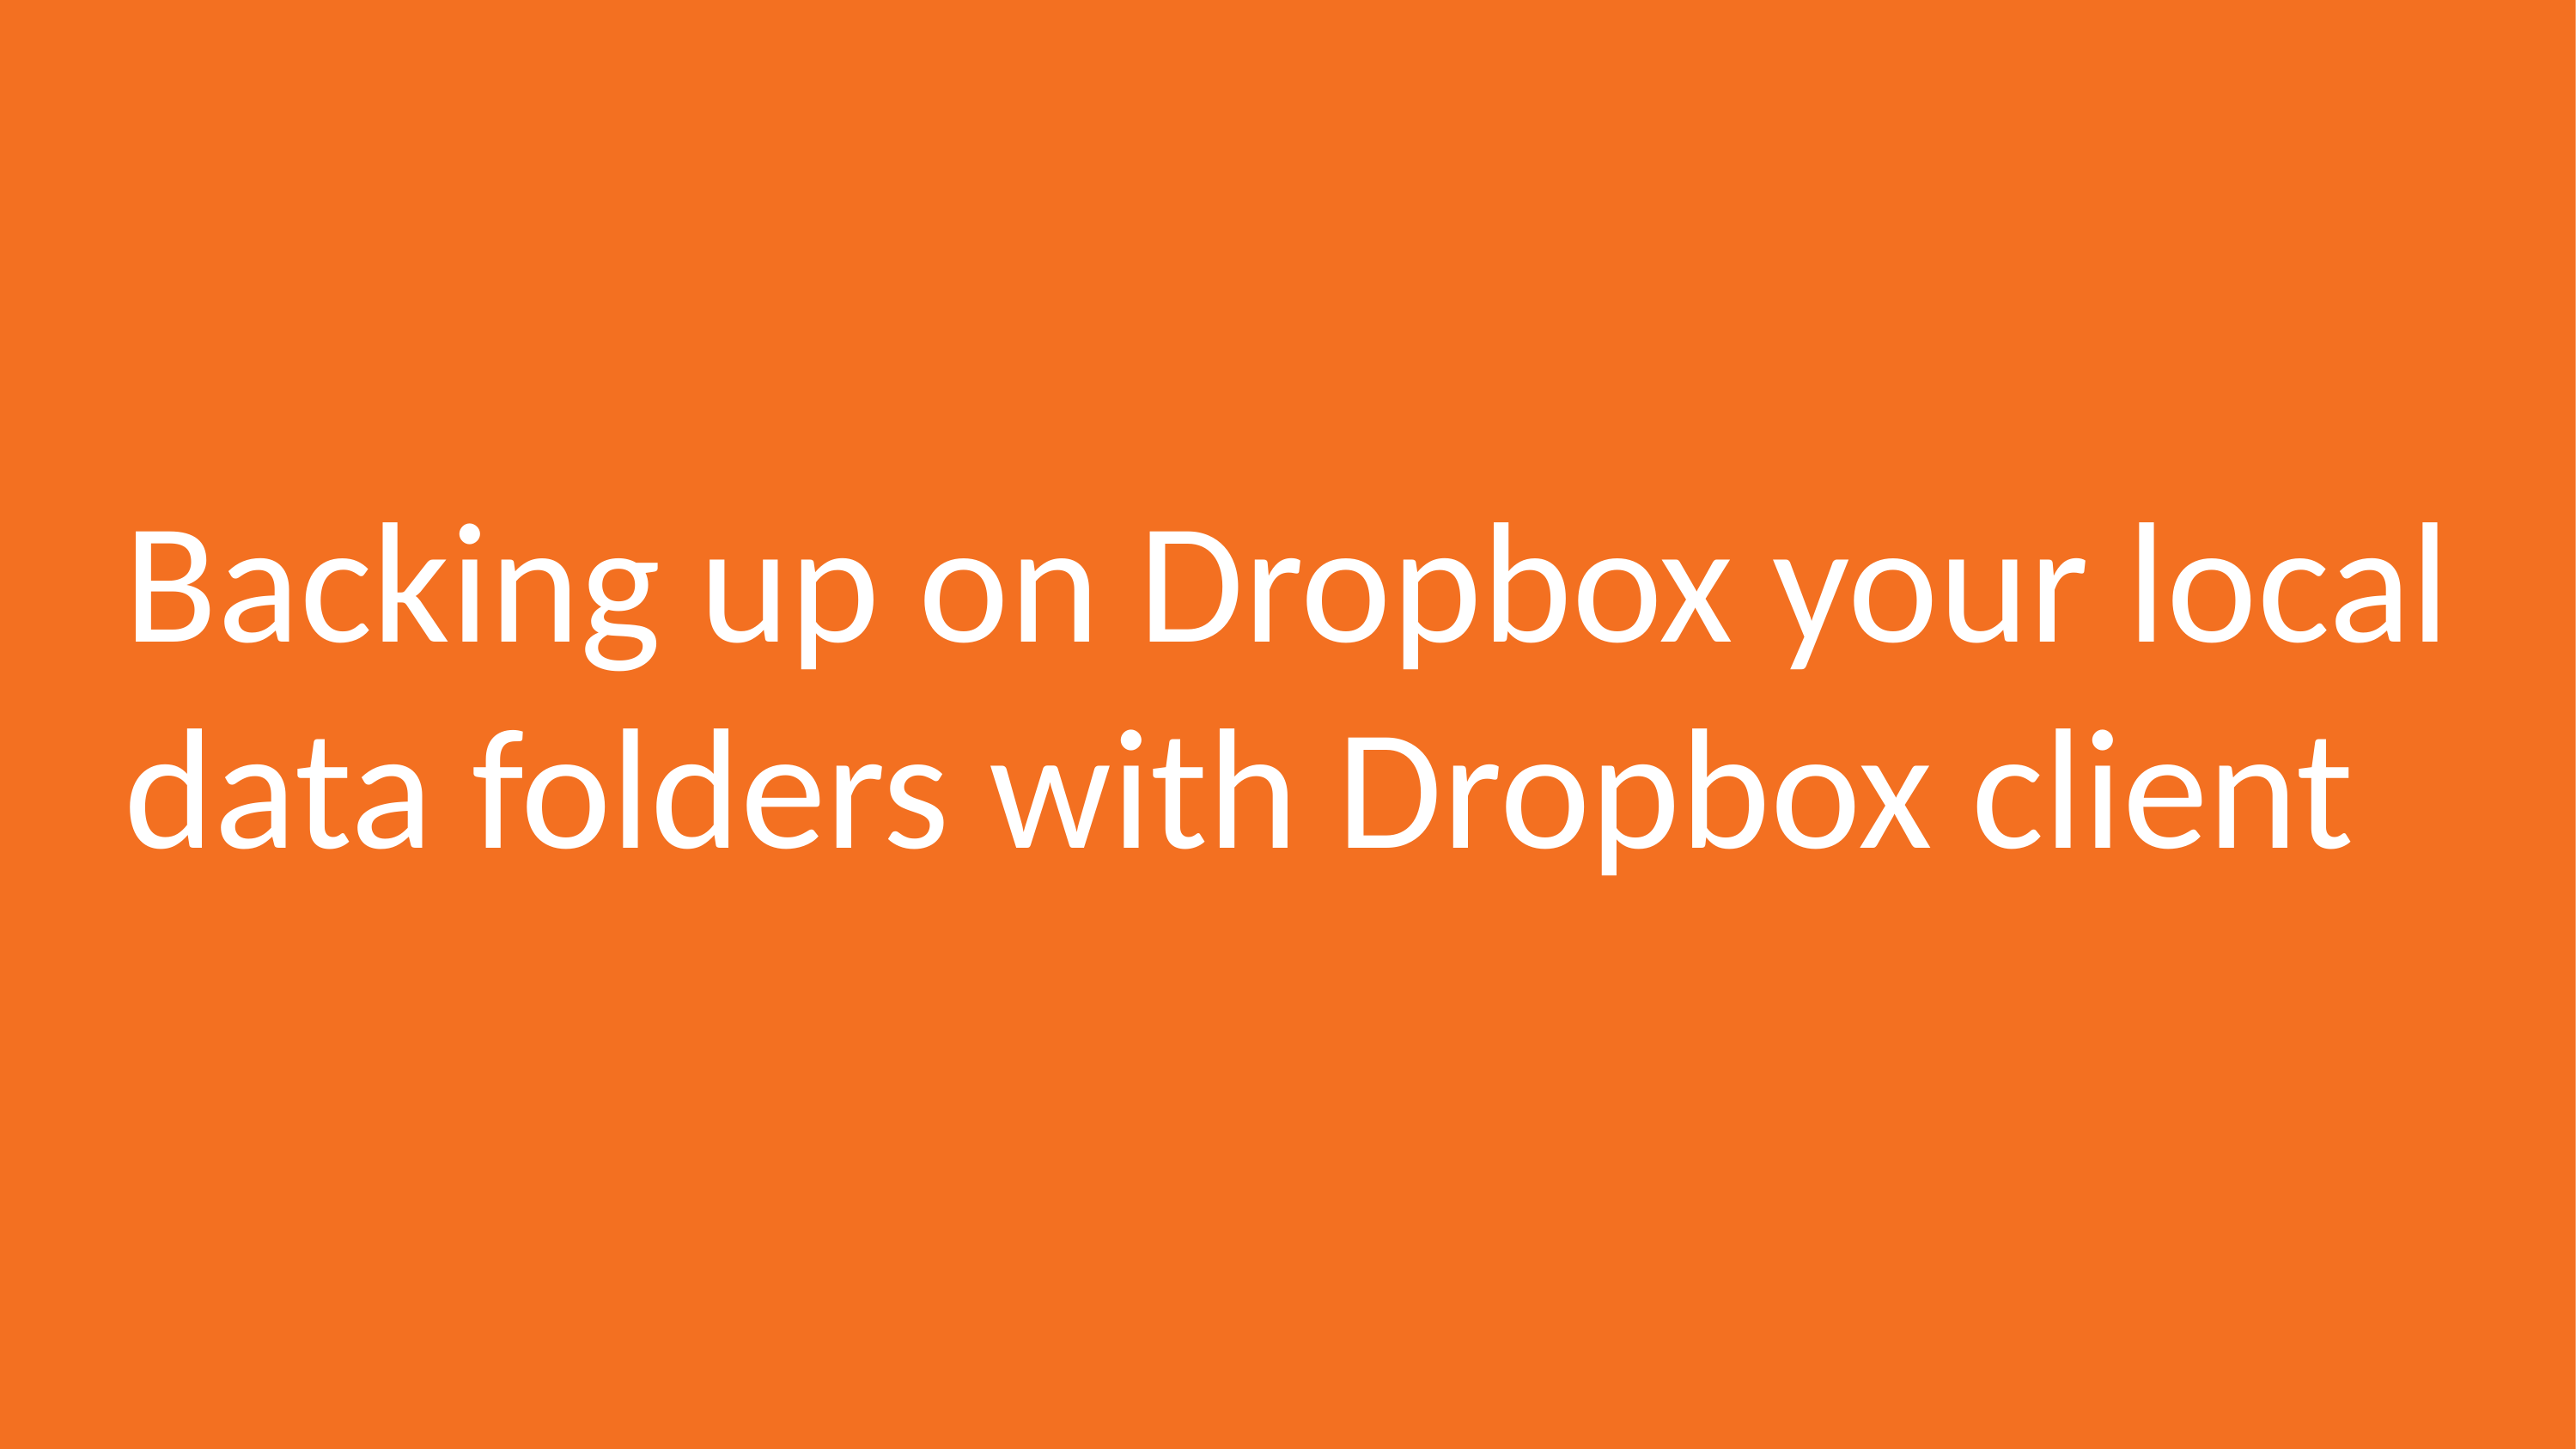

Backing up on Dropbox your local data folders with Dropbox client